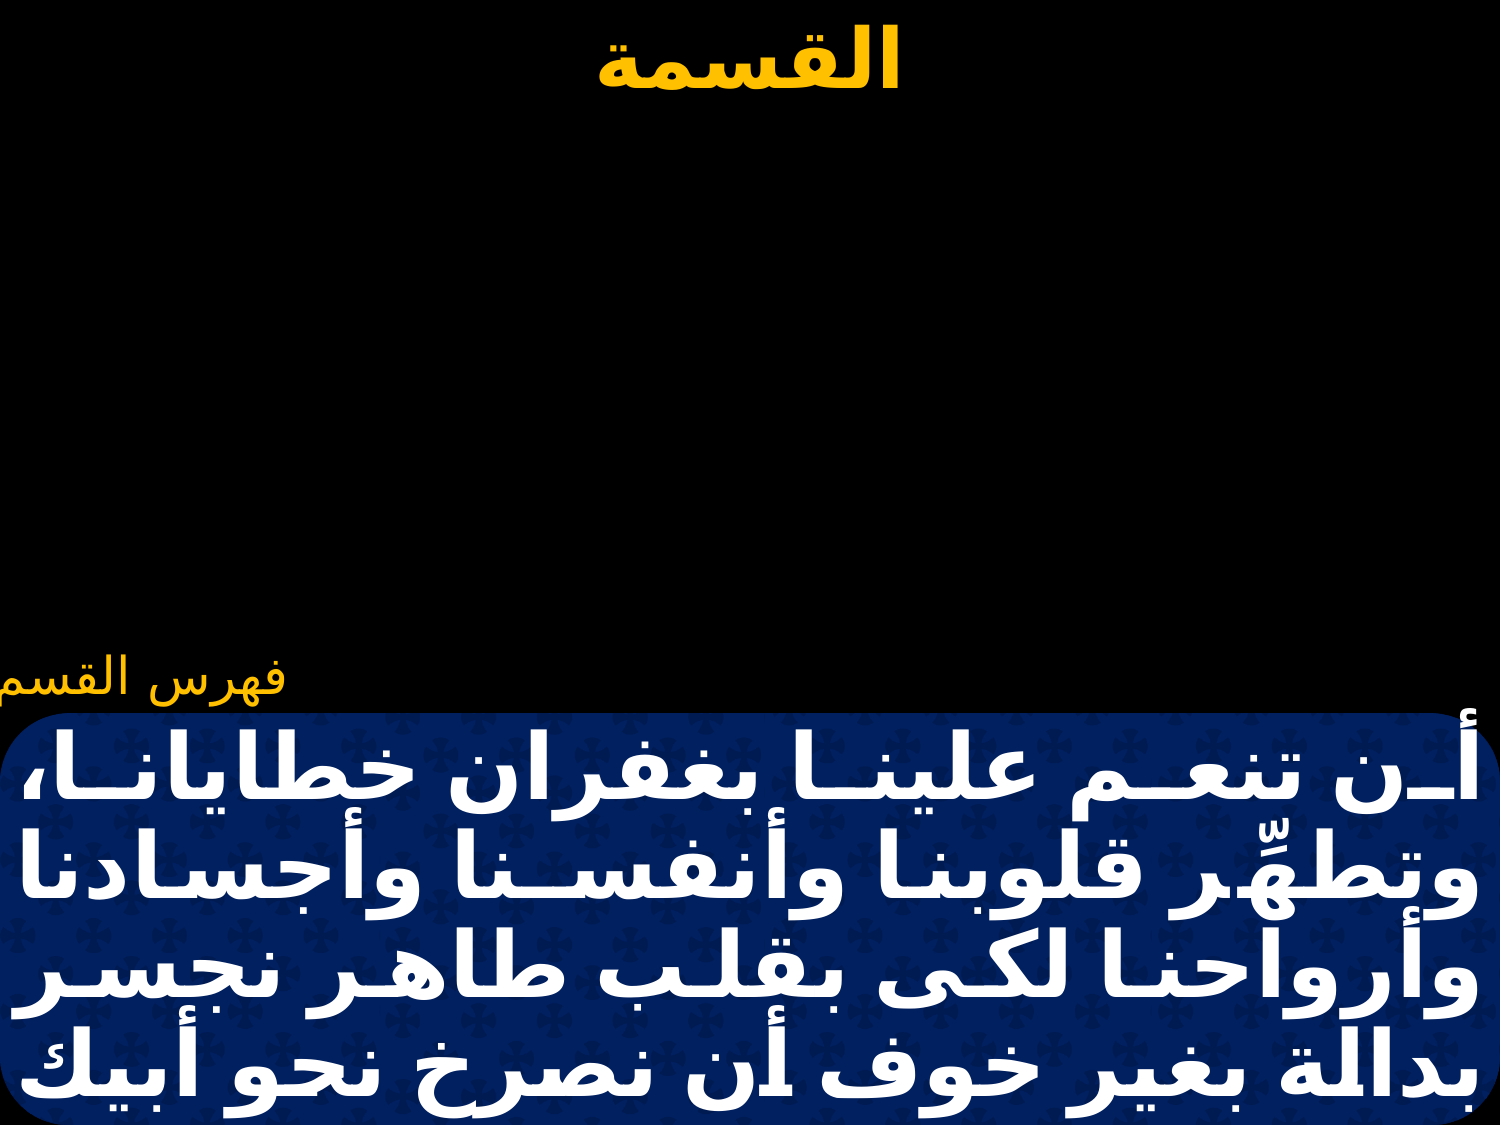

#
أن تنعم علينا بغفران خطايانا، وتطهِّر قلوبنا وأنفسـنا وأجسادنا وأرواحنا لكى بقلب طاهر نجسر بدالة بغير خوف أن نصرخ نحو أبيك القدوس الذى فى السموات ونقول: